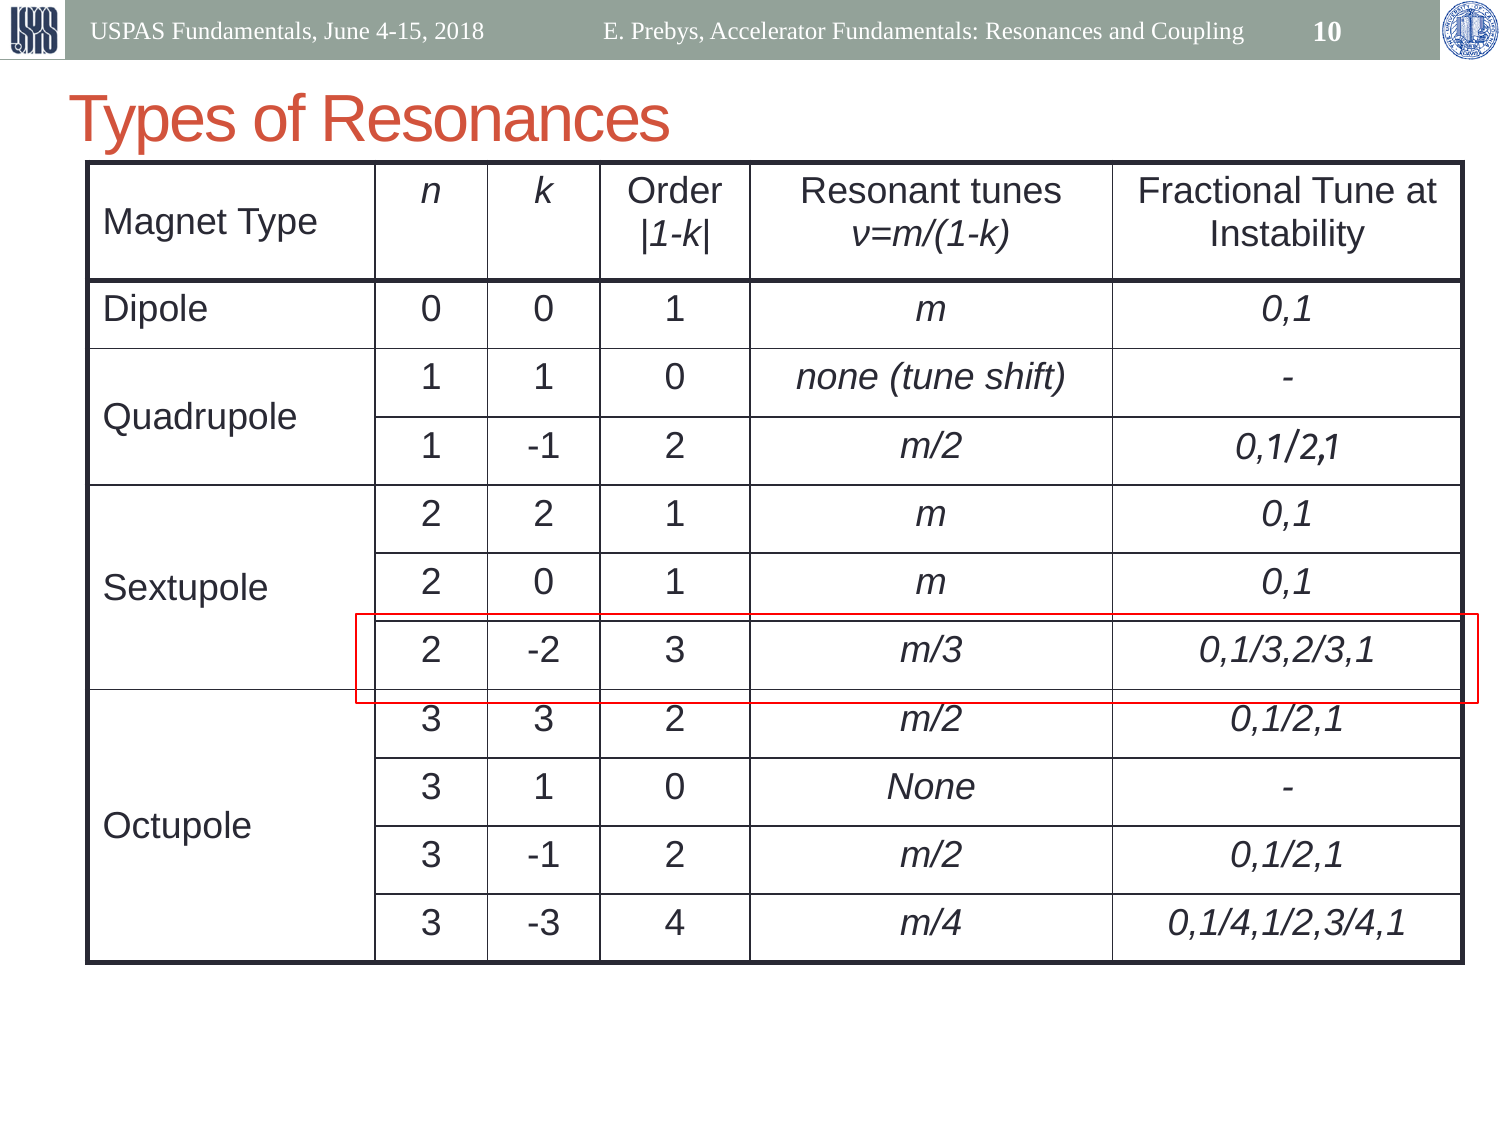

USPAS Fundamentals, June 4-15, 2018
E. Prebys, Accelerator Fundamentals: Resonances and Coupling
10
# Types of Resonances
| Magnet Type | n | k | Order |1-k| | Resonant tunes ν=m/(1-k) | Fractional Tune at Instability |
| --- | --- | --- | --- | --- | --- |
| Dipole | 0 | 0 | 1 | m | 0,1 |
| Quadrupole | 1 | 1 | 0 | none (tune shift) | - |
|  | 1 | -1 | 2 | m/2 | 0,1/2,1 |
| Sextupole | 2 | 2 | 1 | m | 0,1 |
|  | 2 | 0 | 1 | m | 0,1 |
|  | 2 | -2 | 3 | m/3 | 0,1/3,2/3,1 |
| Octupole | 3 | 3 | 2 | m/2 | 0,1/2,1 |
|  | 3 | 1 | 0 | None | - |
|  | 3 | -1 | 2 | m/2 | 0,1/2,1 |
|  | 3 | -3 | 4 | m/4 | 0,1/4,1/2,3/4,1 |